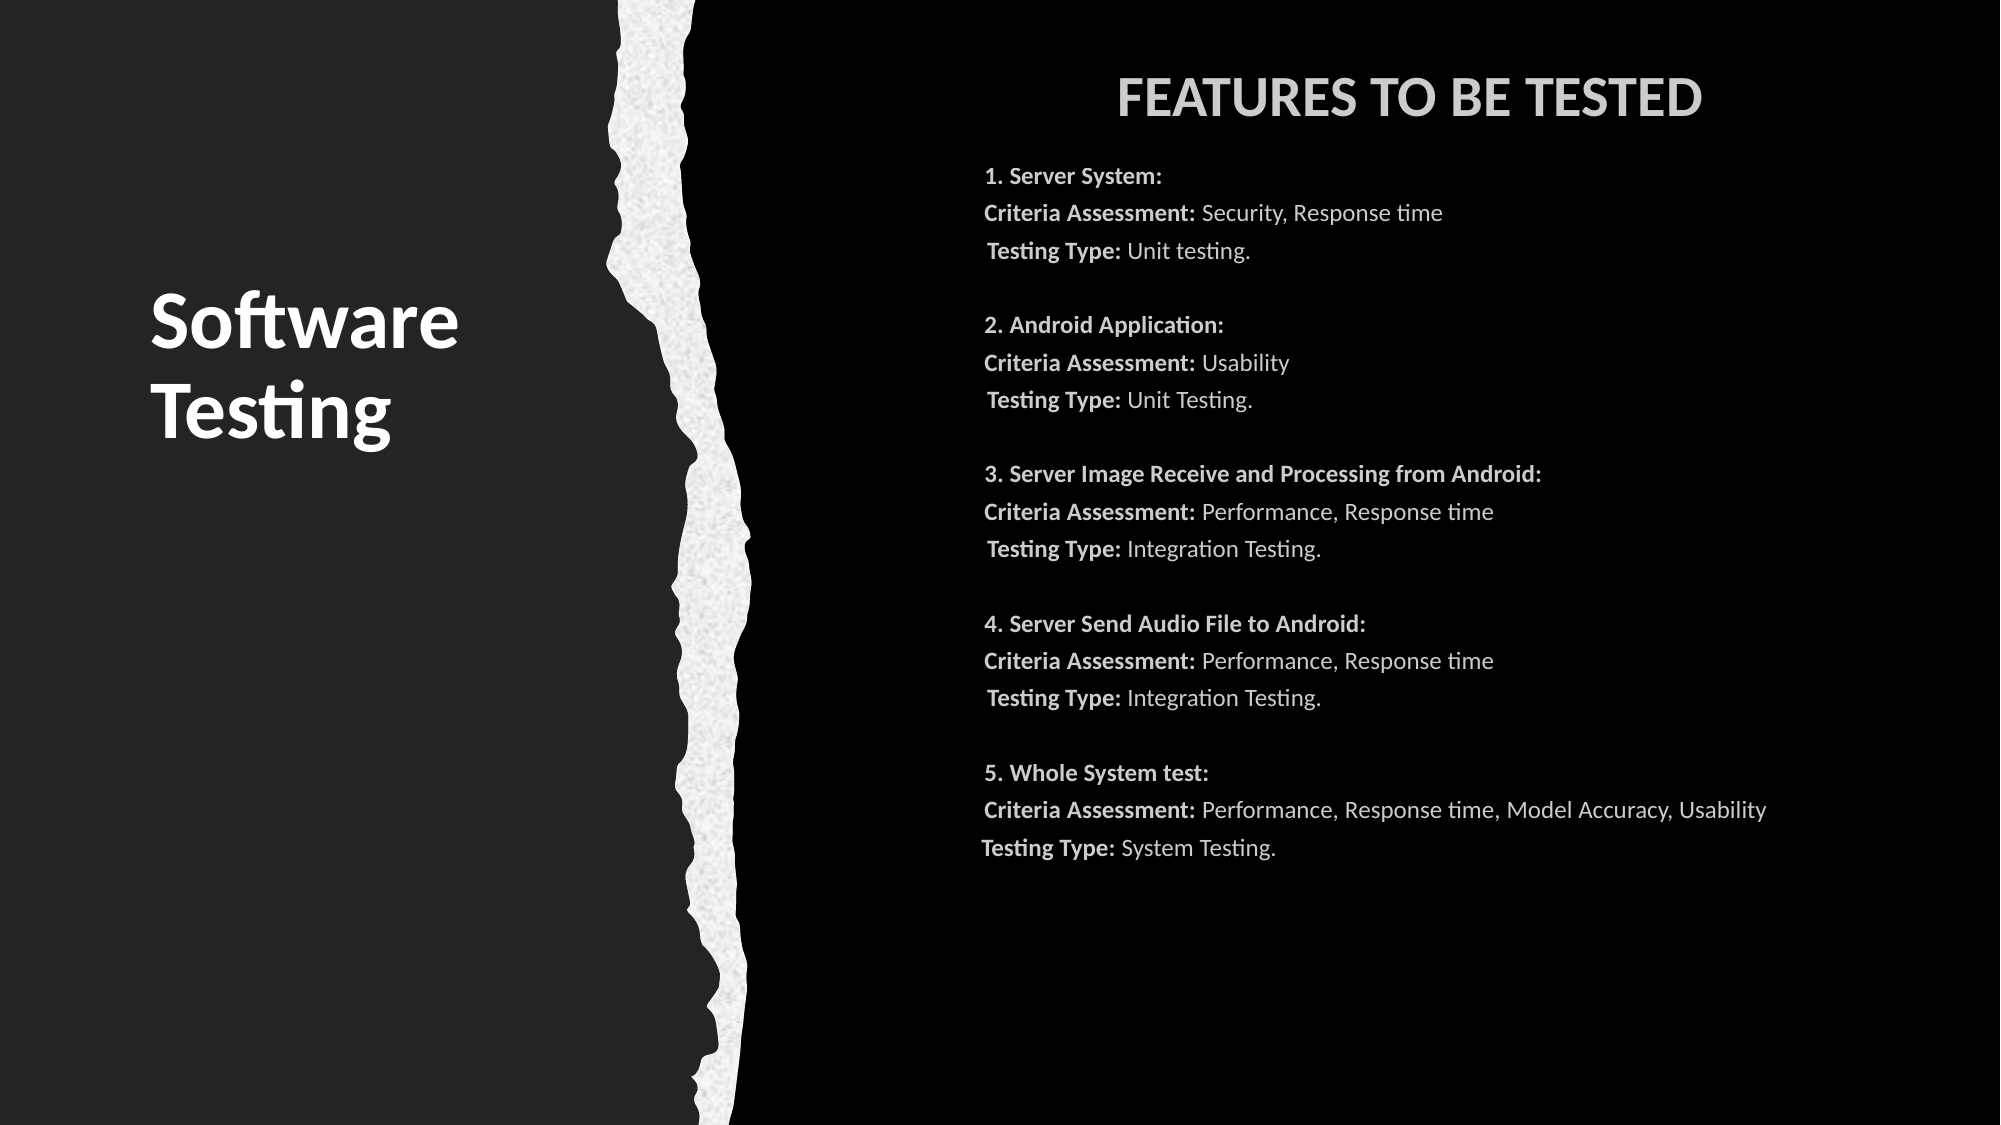

FEATURES TO BE TESTED

1. Server System:
Criteria Assessment: Security, Response time
       Testing Type: Unit testing.

2. Android Application:
Criteria Assessment: Usability
       Testing Type: Unit Testing.

3. Server Image Receive and Processing from Android:
Criteria Assessment: Performance, Response time
       Testing Type: Integration Testing.

4. Server Send Audio File to Android:
Criteria Assessment: Performance, Response time
       Testing Type: Integration Testing.

5. Whole System test:
Criteria Assessment: Performance, Response time, Model Accuracy, Usability
      Testing Type: System Testing.

# Software Testing